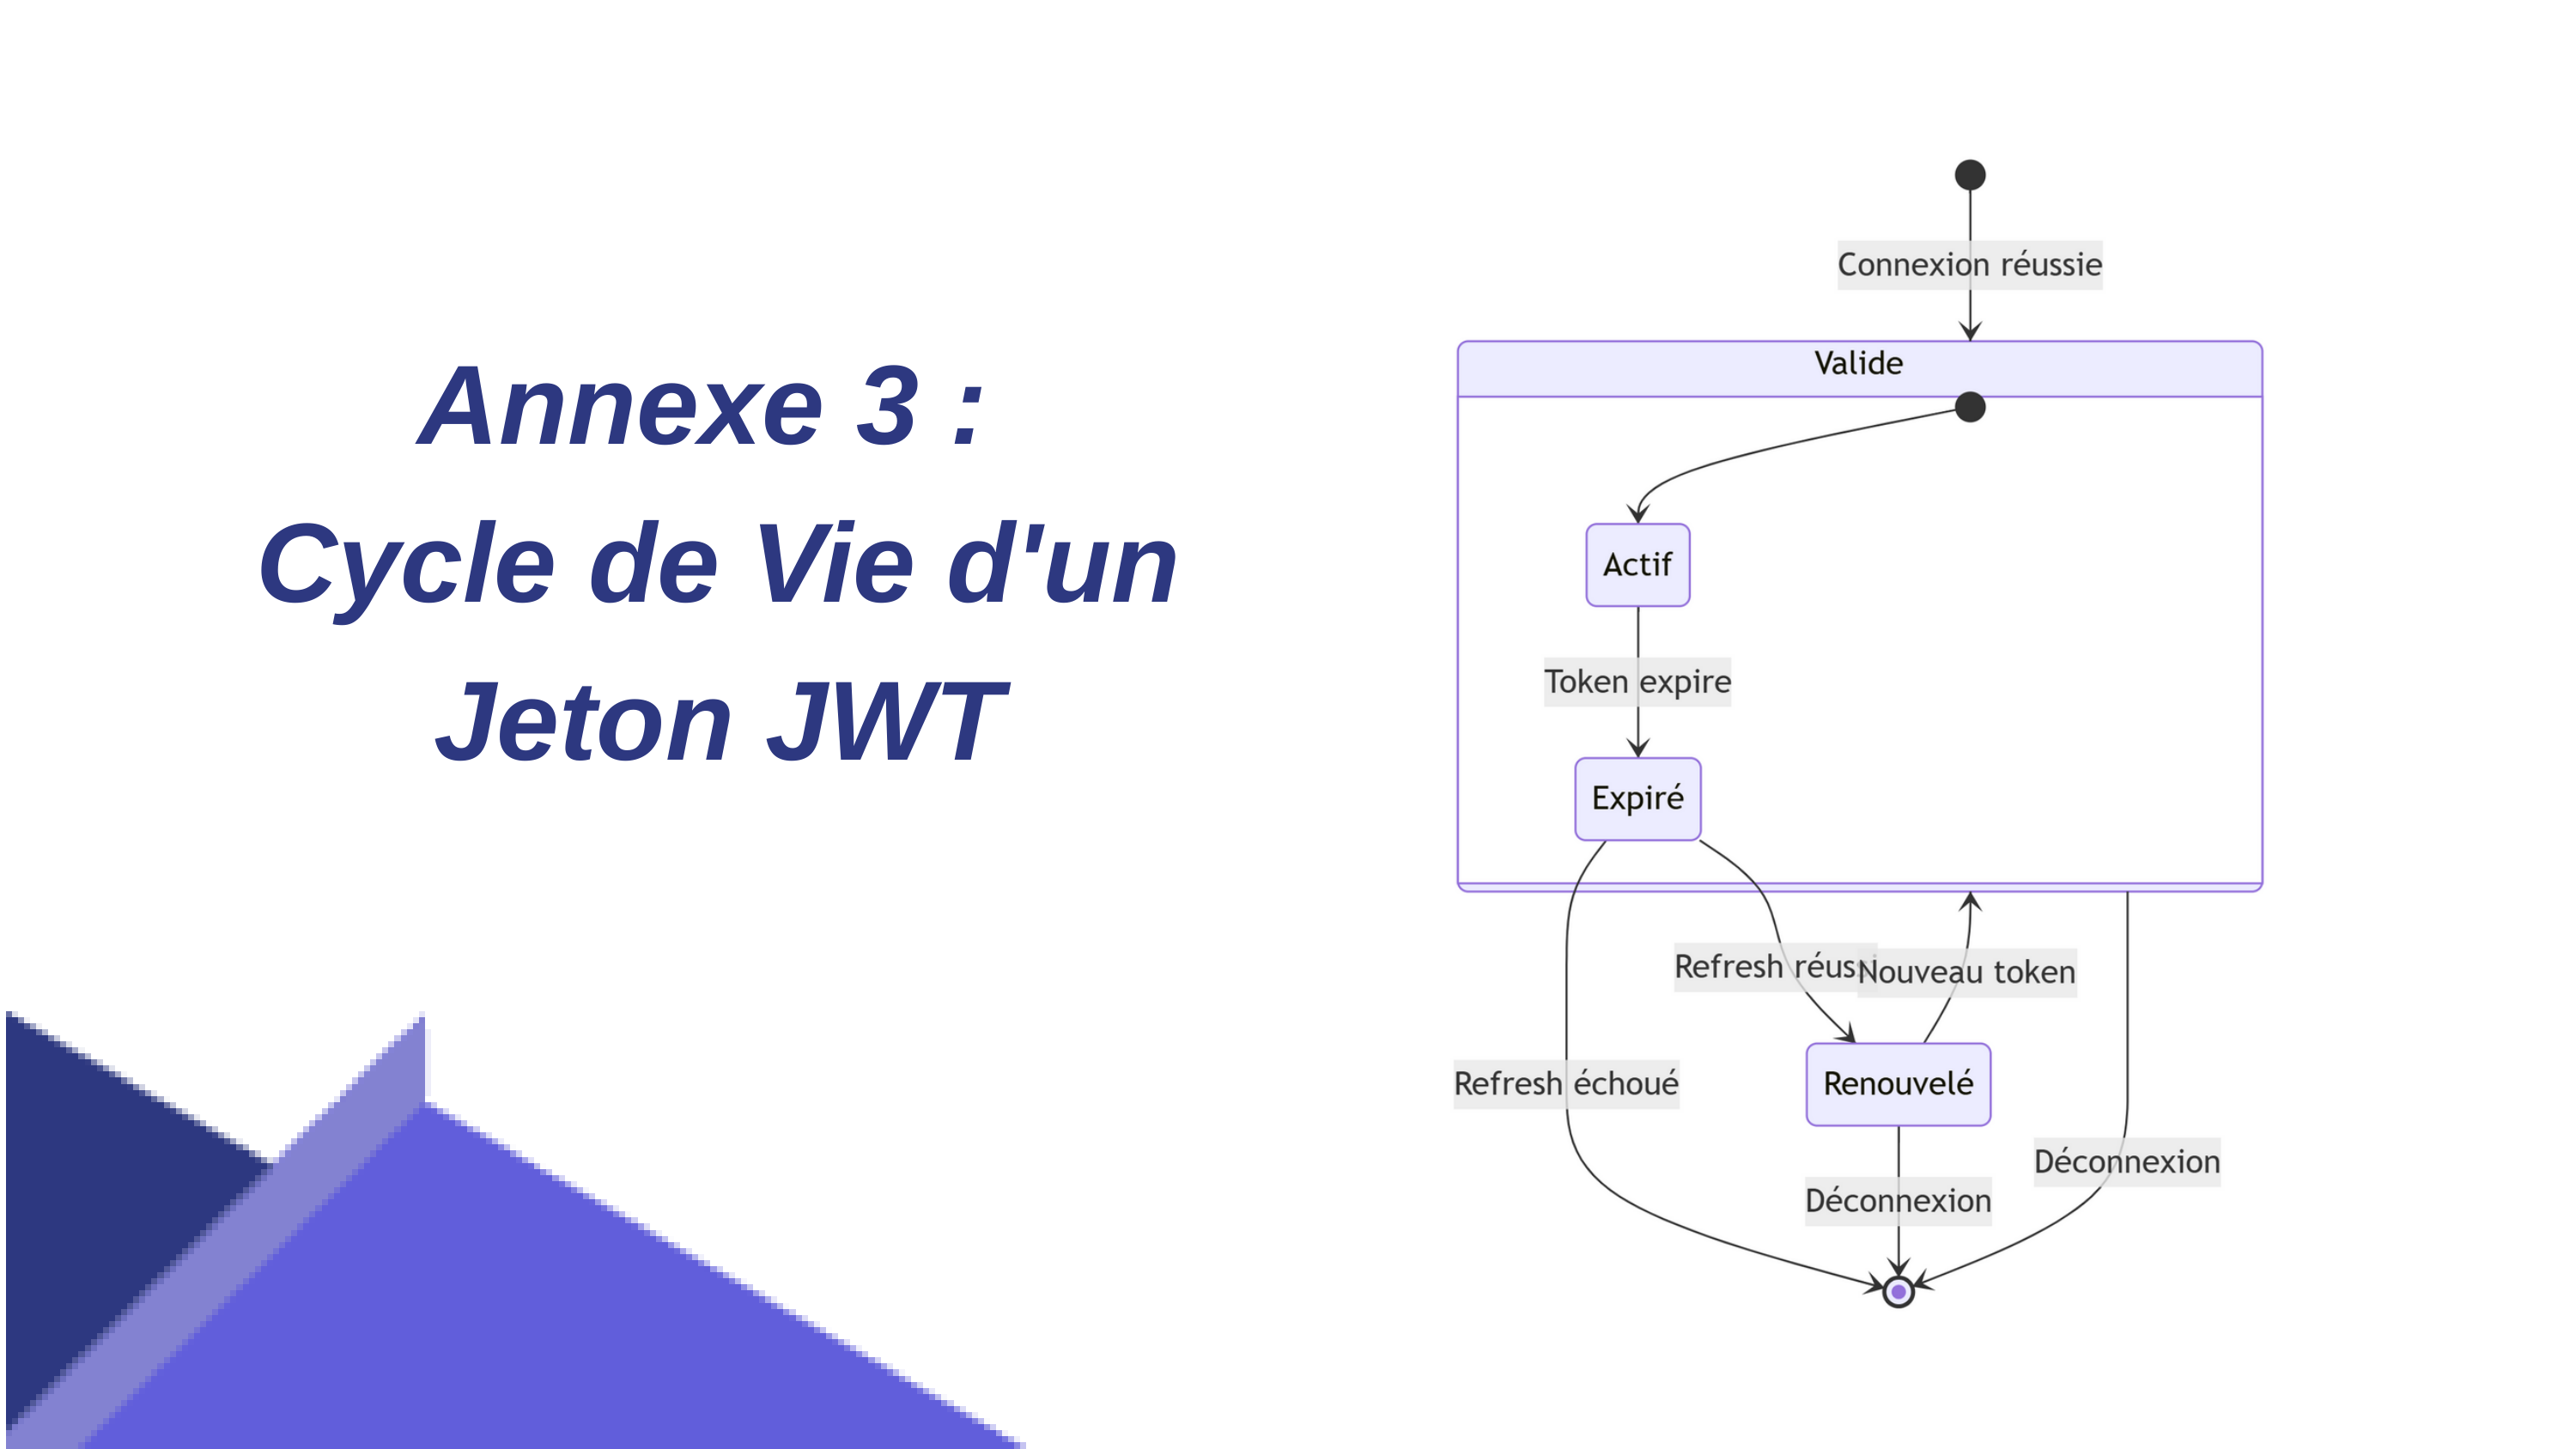

Annexe 3 :
Cycle de Vie d'un Jeton JWT